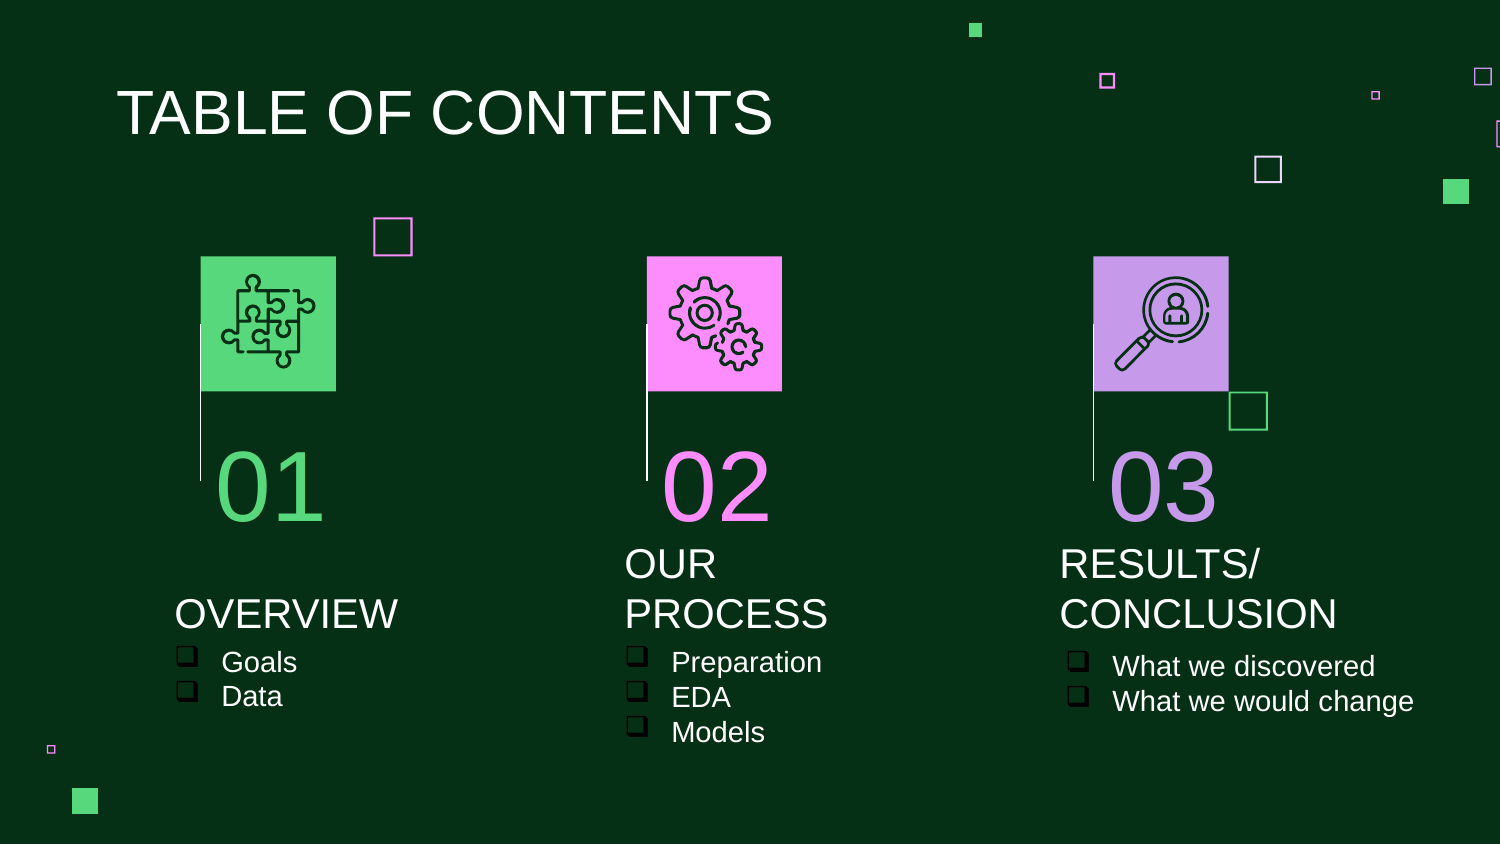

TABLE OF CONTENTS

01
02
03
# OVERVIEW
OUR PROCESS
RESULTS/CONCLUSION
Goals
Data

Preparation
EDA
Models
What we discovered
What we would change